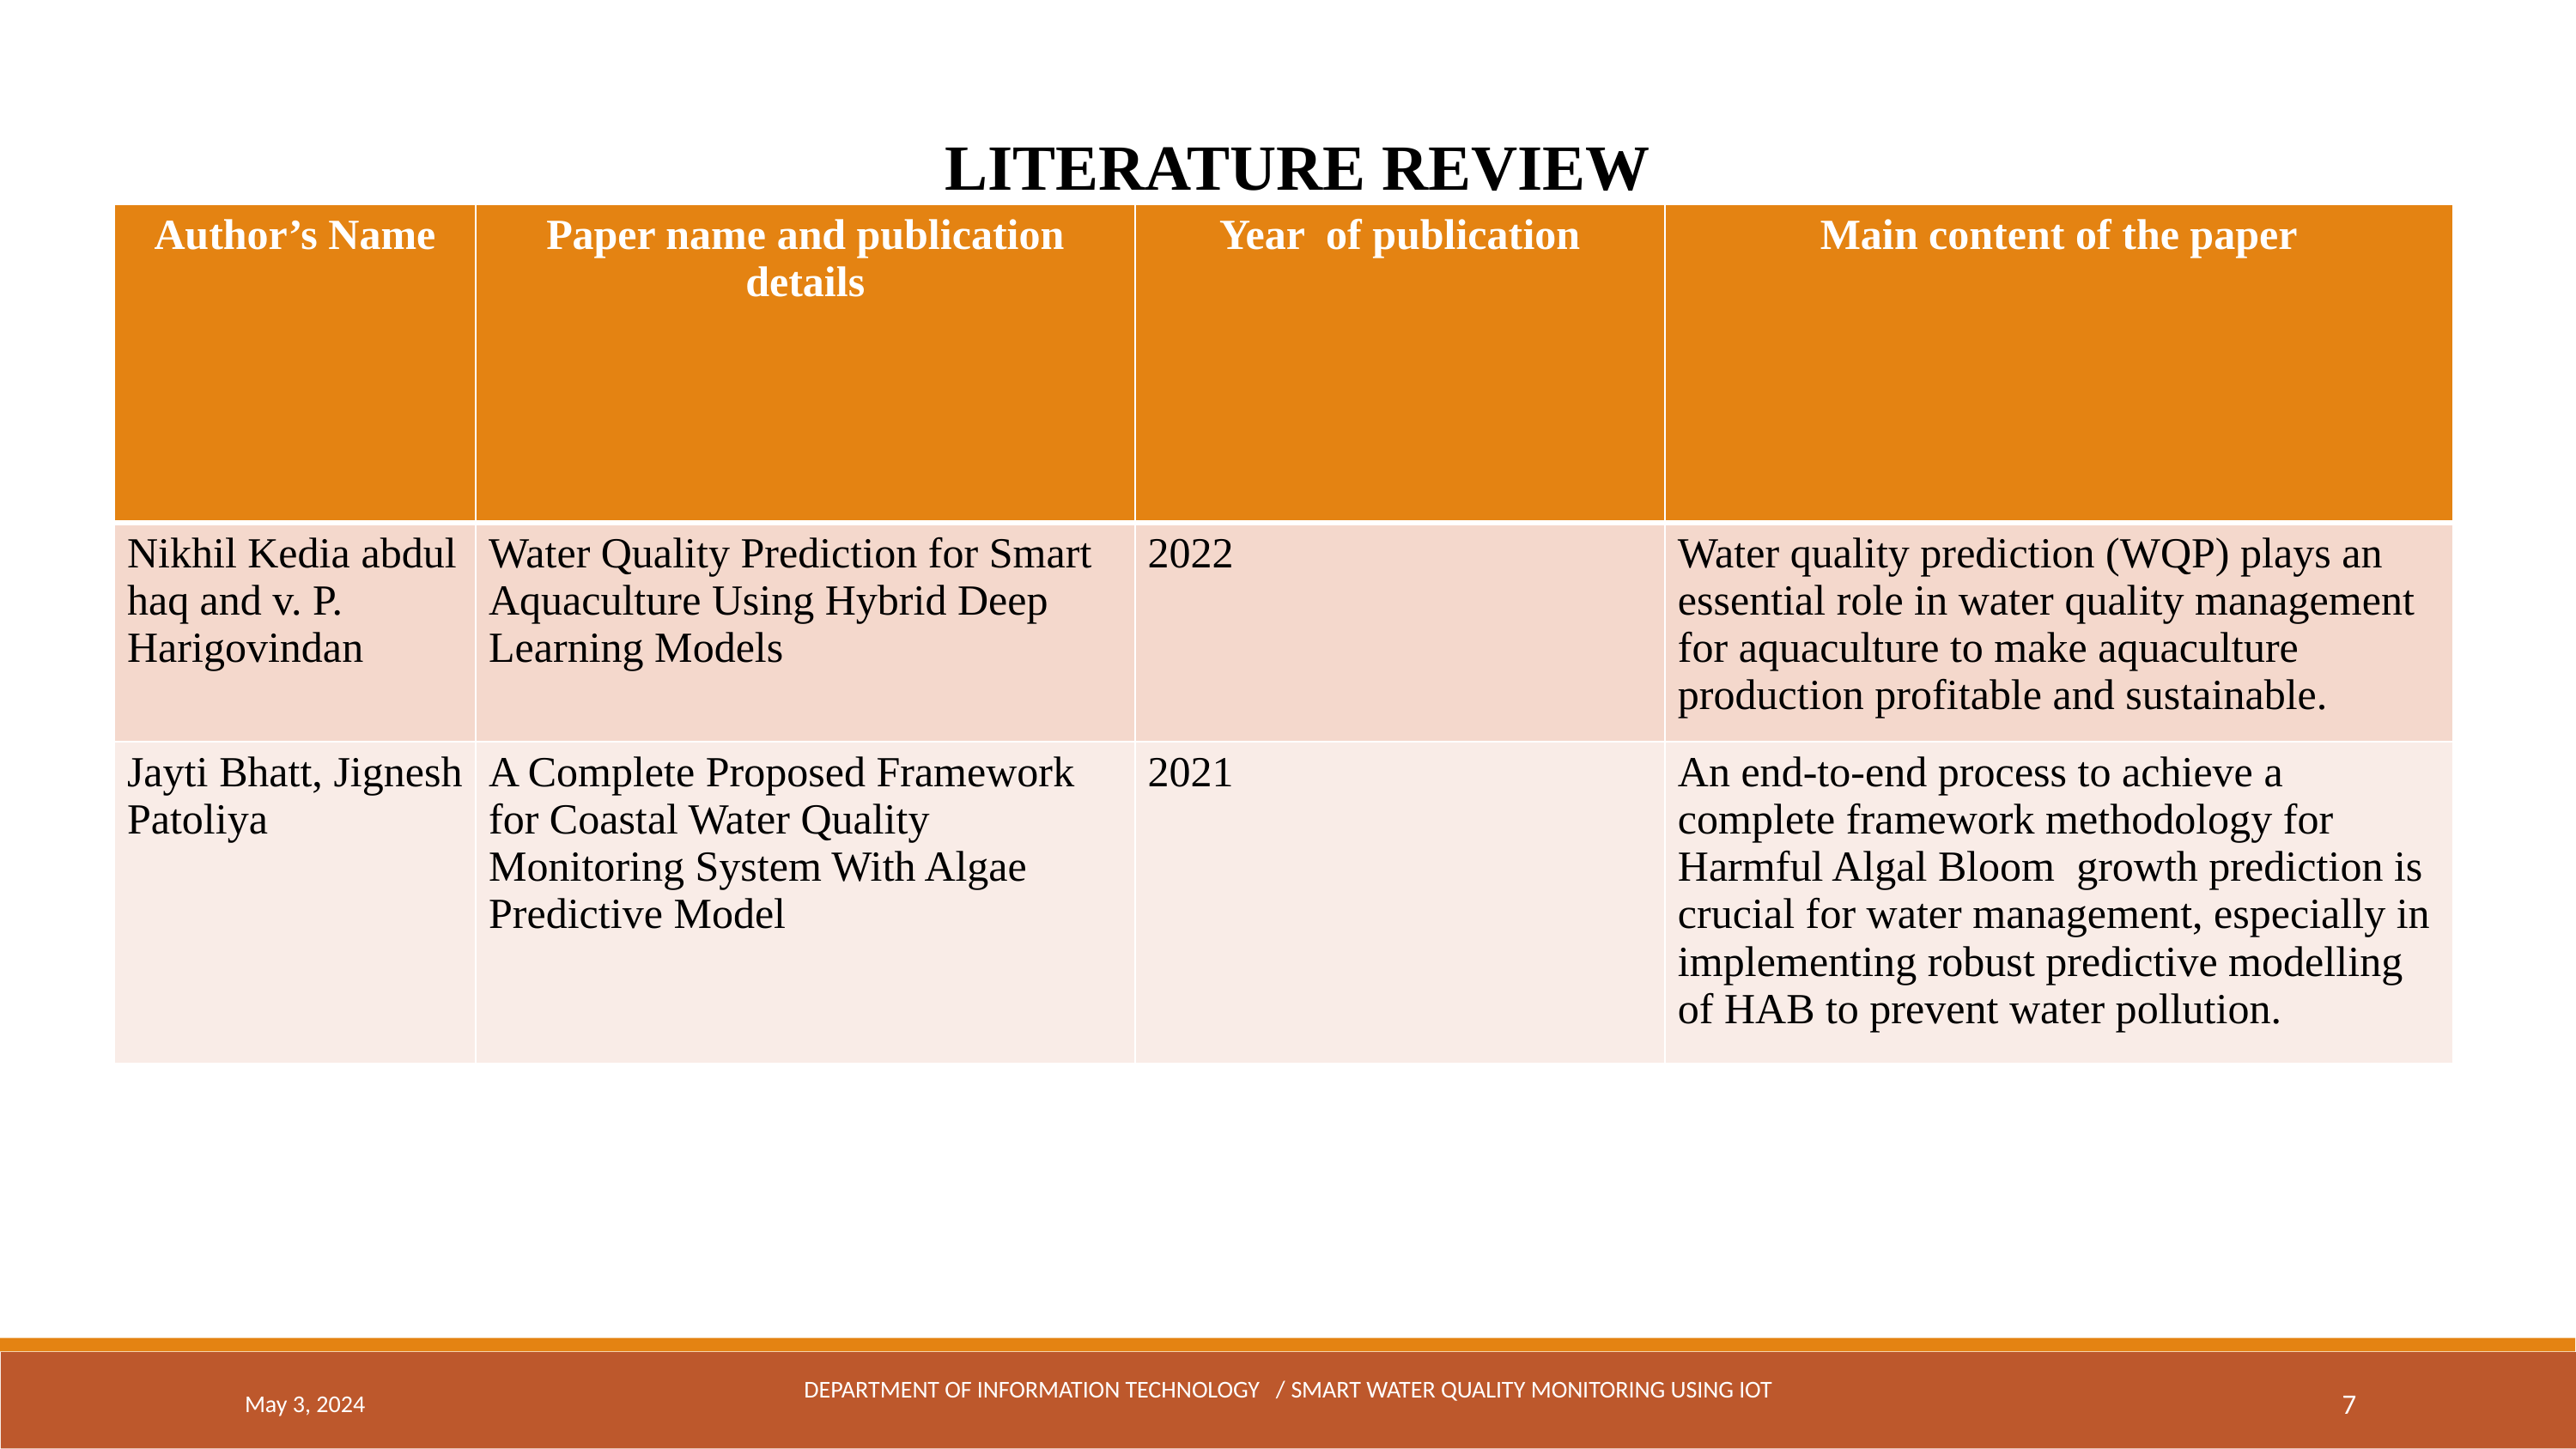

LITERATURE REVIEW
| Author’s Name | Paper name and publication details | Year of publication | Main content of the paper |
| --- | --- | --- | --- |
| Nikhil Kedia abdul haq and v. P. Harigovindan | Water Quality Prediction for Smart Aquaculture Using Hybrid Deep Learning Models | 2022 | Water quality prediction (WQP) plays an essential role in water quality management for aquaculture to make aquaculture production profitable and sustainable. |
| Jayti Bhatt, Jignesh Patoliya | A Complete Proposed Framework for Coastal Water Quality Monitoring System With Algae Predictive Model | 2021 | An end-to-end process to achieve a complete framework methodology for Harmful Algal Bloom growth prediction is crucial for water management, especially in implementing robust predictive modelling of HAB to prevent water pollution. |
May 3, 2024
DEPARTMENT OF INFORMATION TECHNOLOGY   / Smart water quality monitoring USING IOT

7